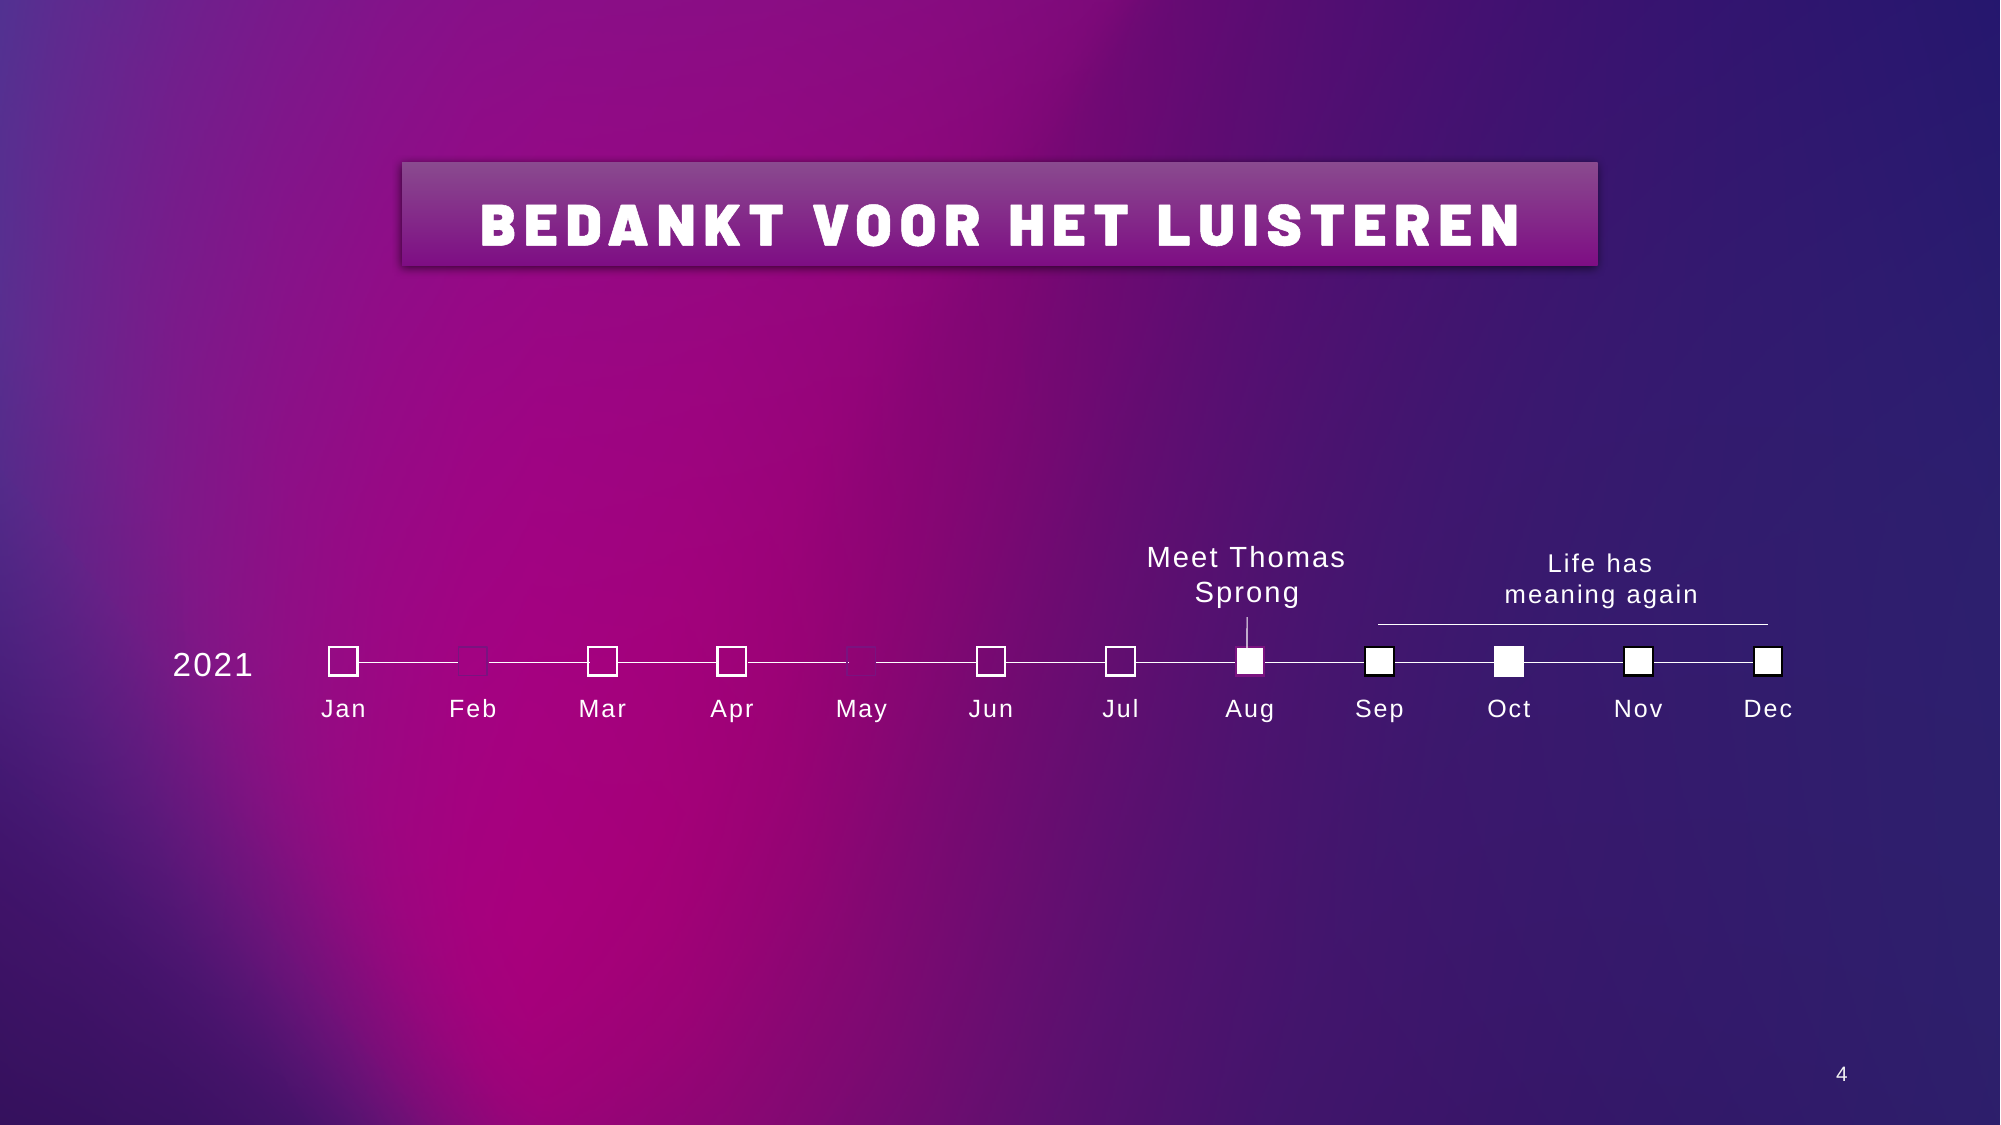

# Bedankt voor het luisteren

Meet Thomas Sprong
Life has meaning again
2021

Jan
Feb
Mar
Apr
May
Jun
Jul
Aug
Sep
Oct
Nov
Dec
4